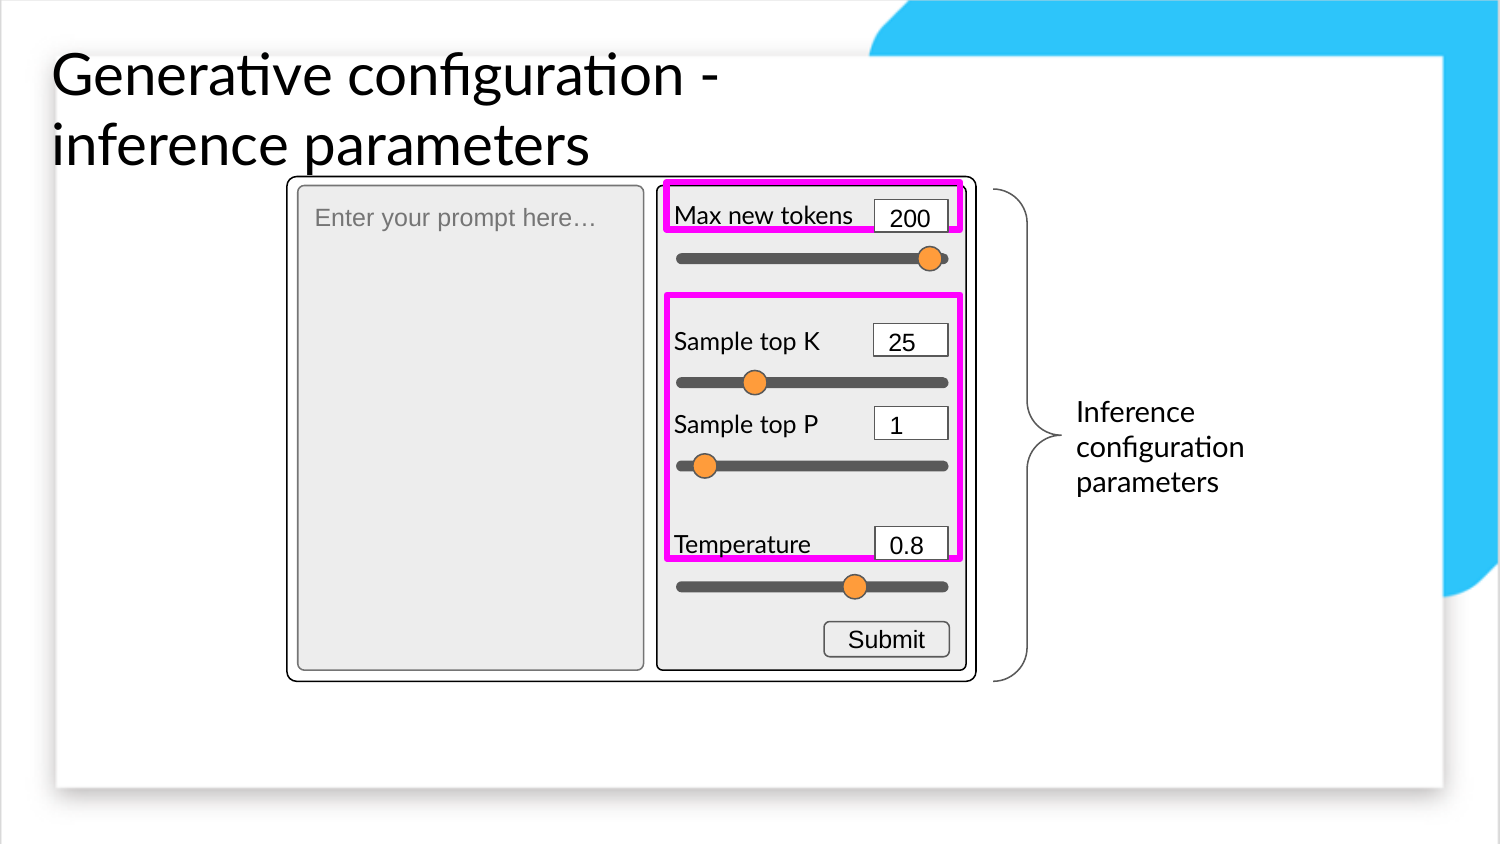

# Generative configuration - inference parameters

Max new tokens

200
Enter your prompt here…

Sample top K

Sample top P

Temperature
25
Inference configuration parameters
1
0.8

Submit